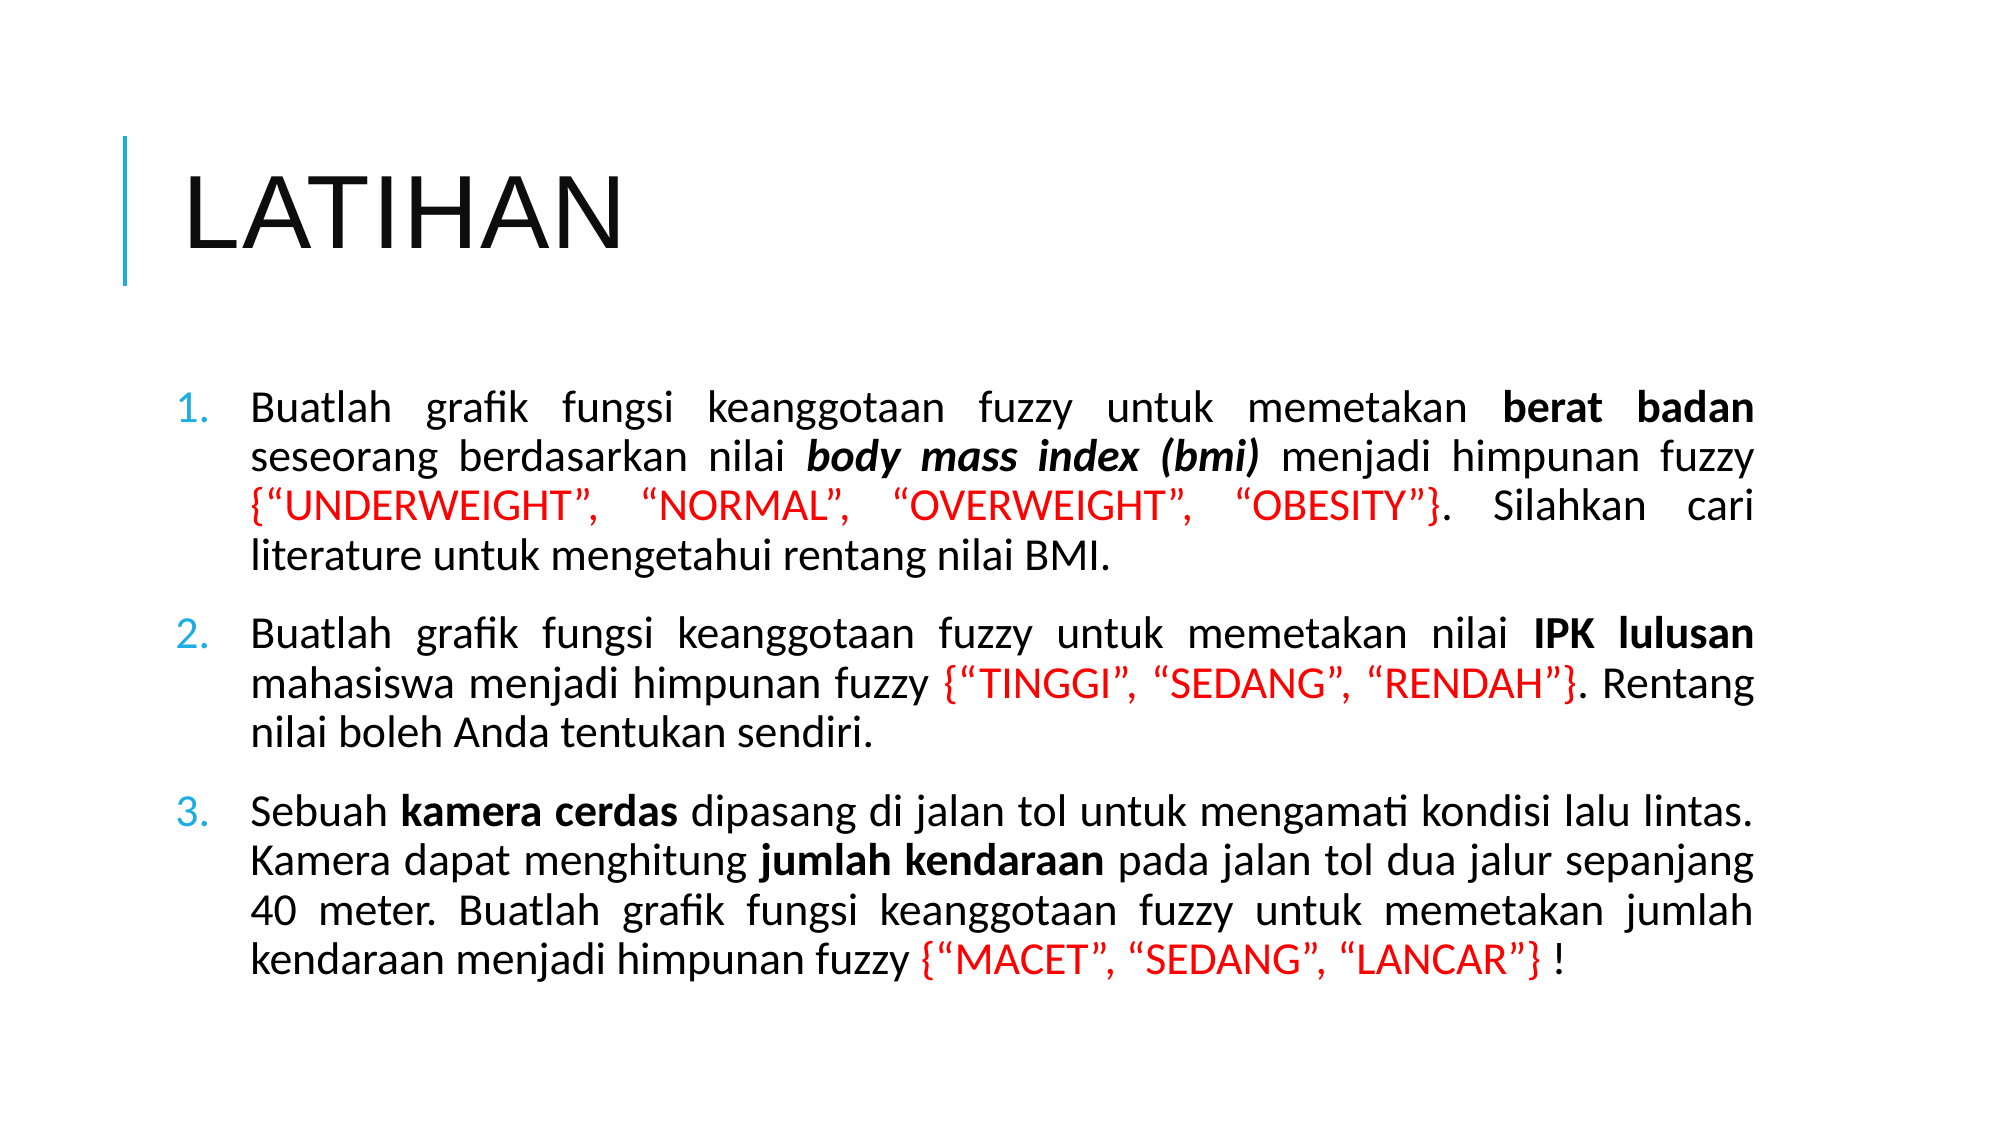

# LATIHAN
Buatlah grafik fungsi keanggotaan fuzzy untuk memetakan berat badan seseorang berdasarkan nilai body mass index (bmi) menjadi himpunan fuzzy {“UNDERWEIGHT”, “NORMAL”, “OVERWEIGHT”, “OBESITY”}. Silahkan cari literature untuk mengetahui rentang nilai BMI.
Buatlah grafik fungsi keanggotaan fuzzy untuk memetakan nilai IPK lulusan mahasiswa menjadi himpunan fuzzy {“TINGGI”, “SEDANG”, “RENDAH”}. Rentang nilai boleh Anda tentukan sendiri.
Sebuah kamera cerdas dipasang di jalan tol untuk mengamati kondisi lalu lintas. Kamera dapat menghitung jumlah kendaraan pada jalan tol dua jalur sepanjang 40 meter. Buatlah grafik fungsi keanggotaan fuzzy untuk memetakan jumlah kendaraan menjadi himpunan fuzzy {“MACET”, “SEDANG”, “LANCAR”} !